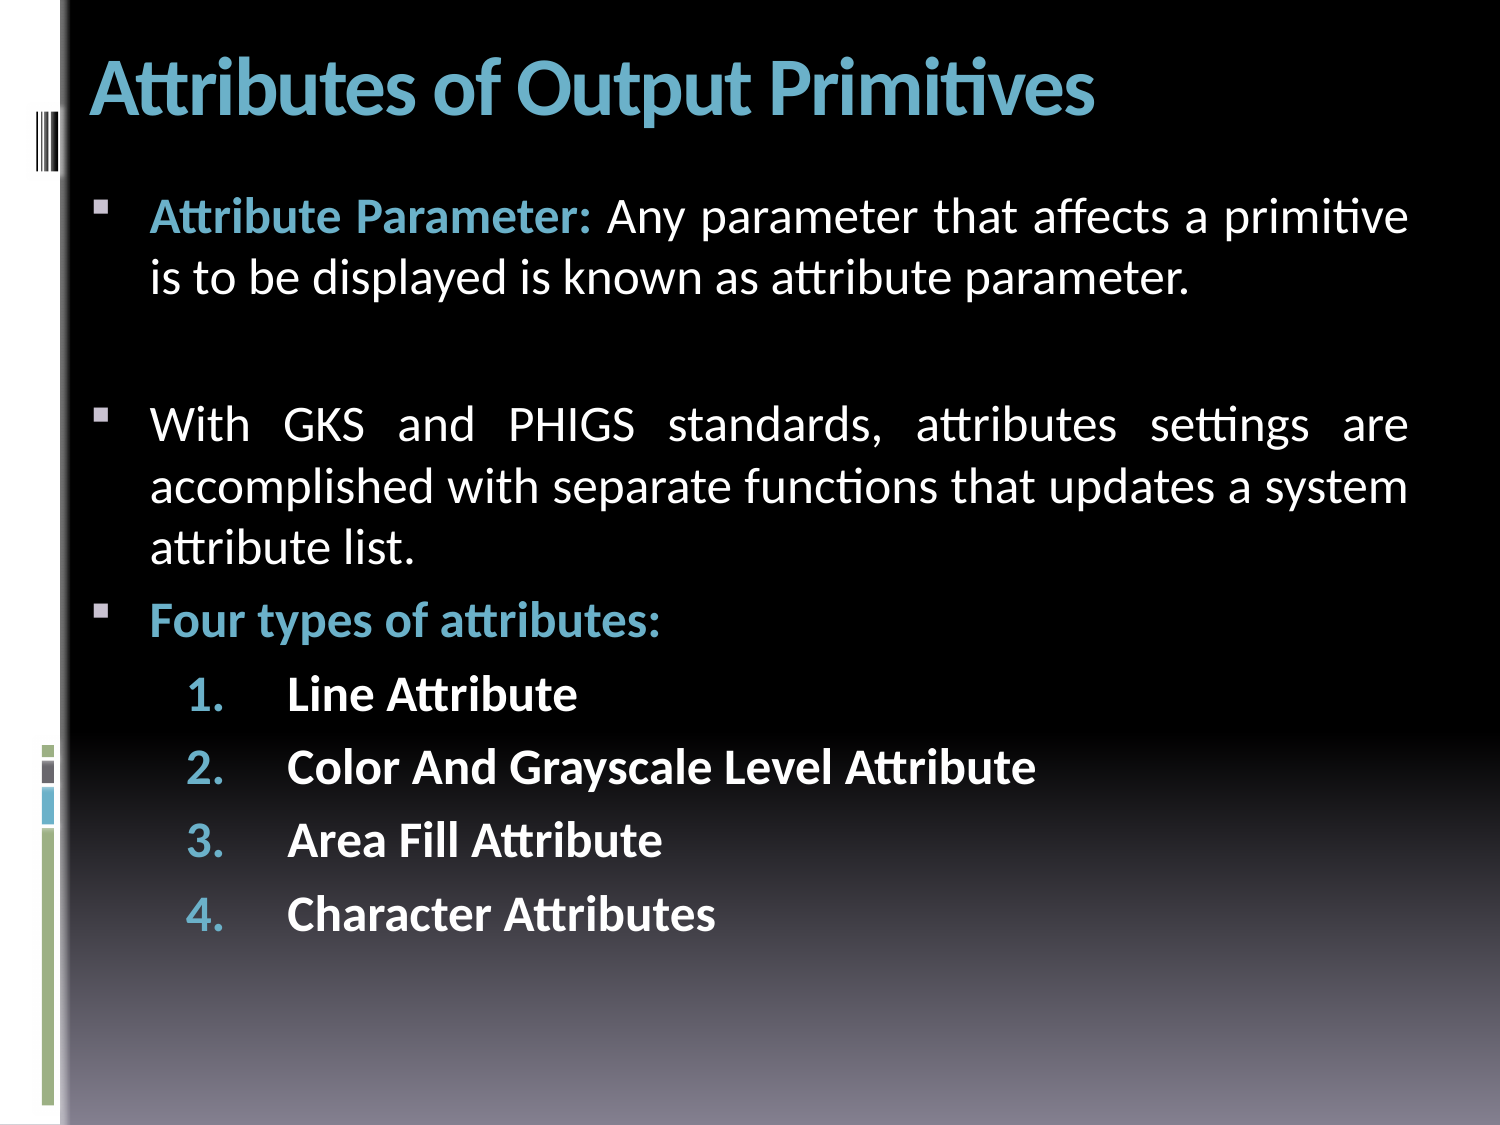

# Attributes of Output Primitives
Attribute Parameter: Any parameter that affects a primitive is to be displayed is known as attribute parameter.

With GKS and PHIGS standards, attributes settings are accomplished with separate functions that updates a system attribute list.
Four types of attributes:
	Line Attribute
	Color And Grayscale Level Attribute
	Area Fill Attribute
	Character Attributes